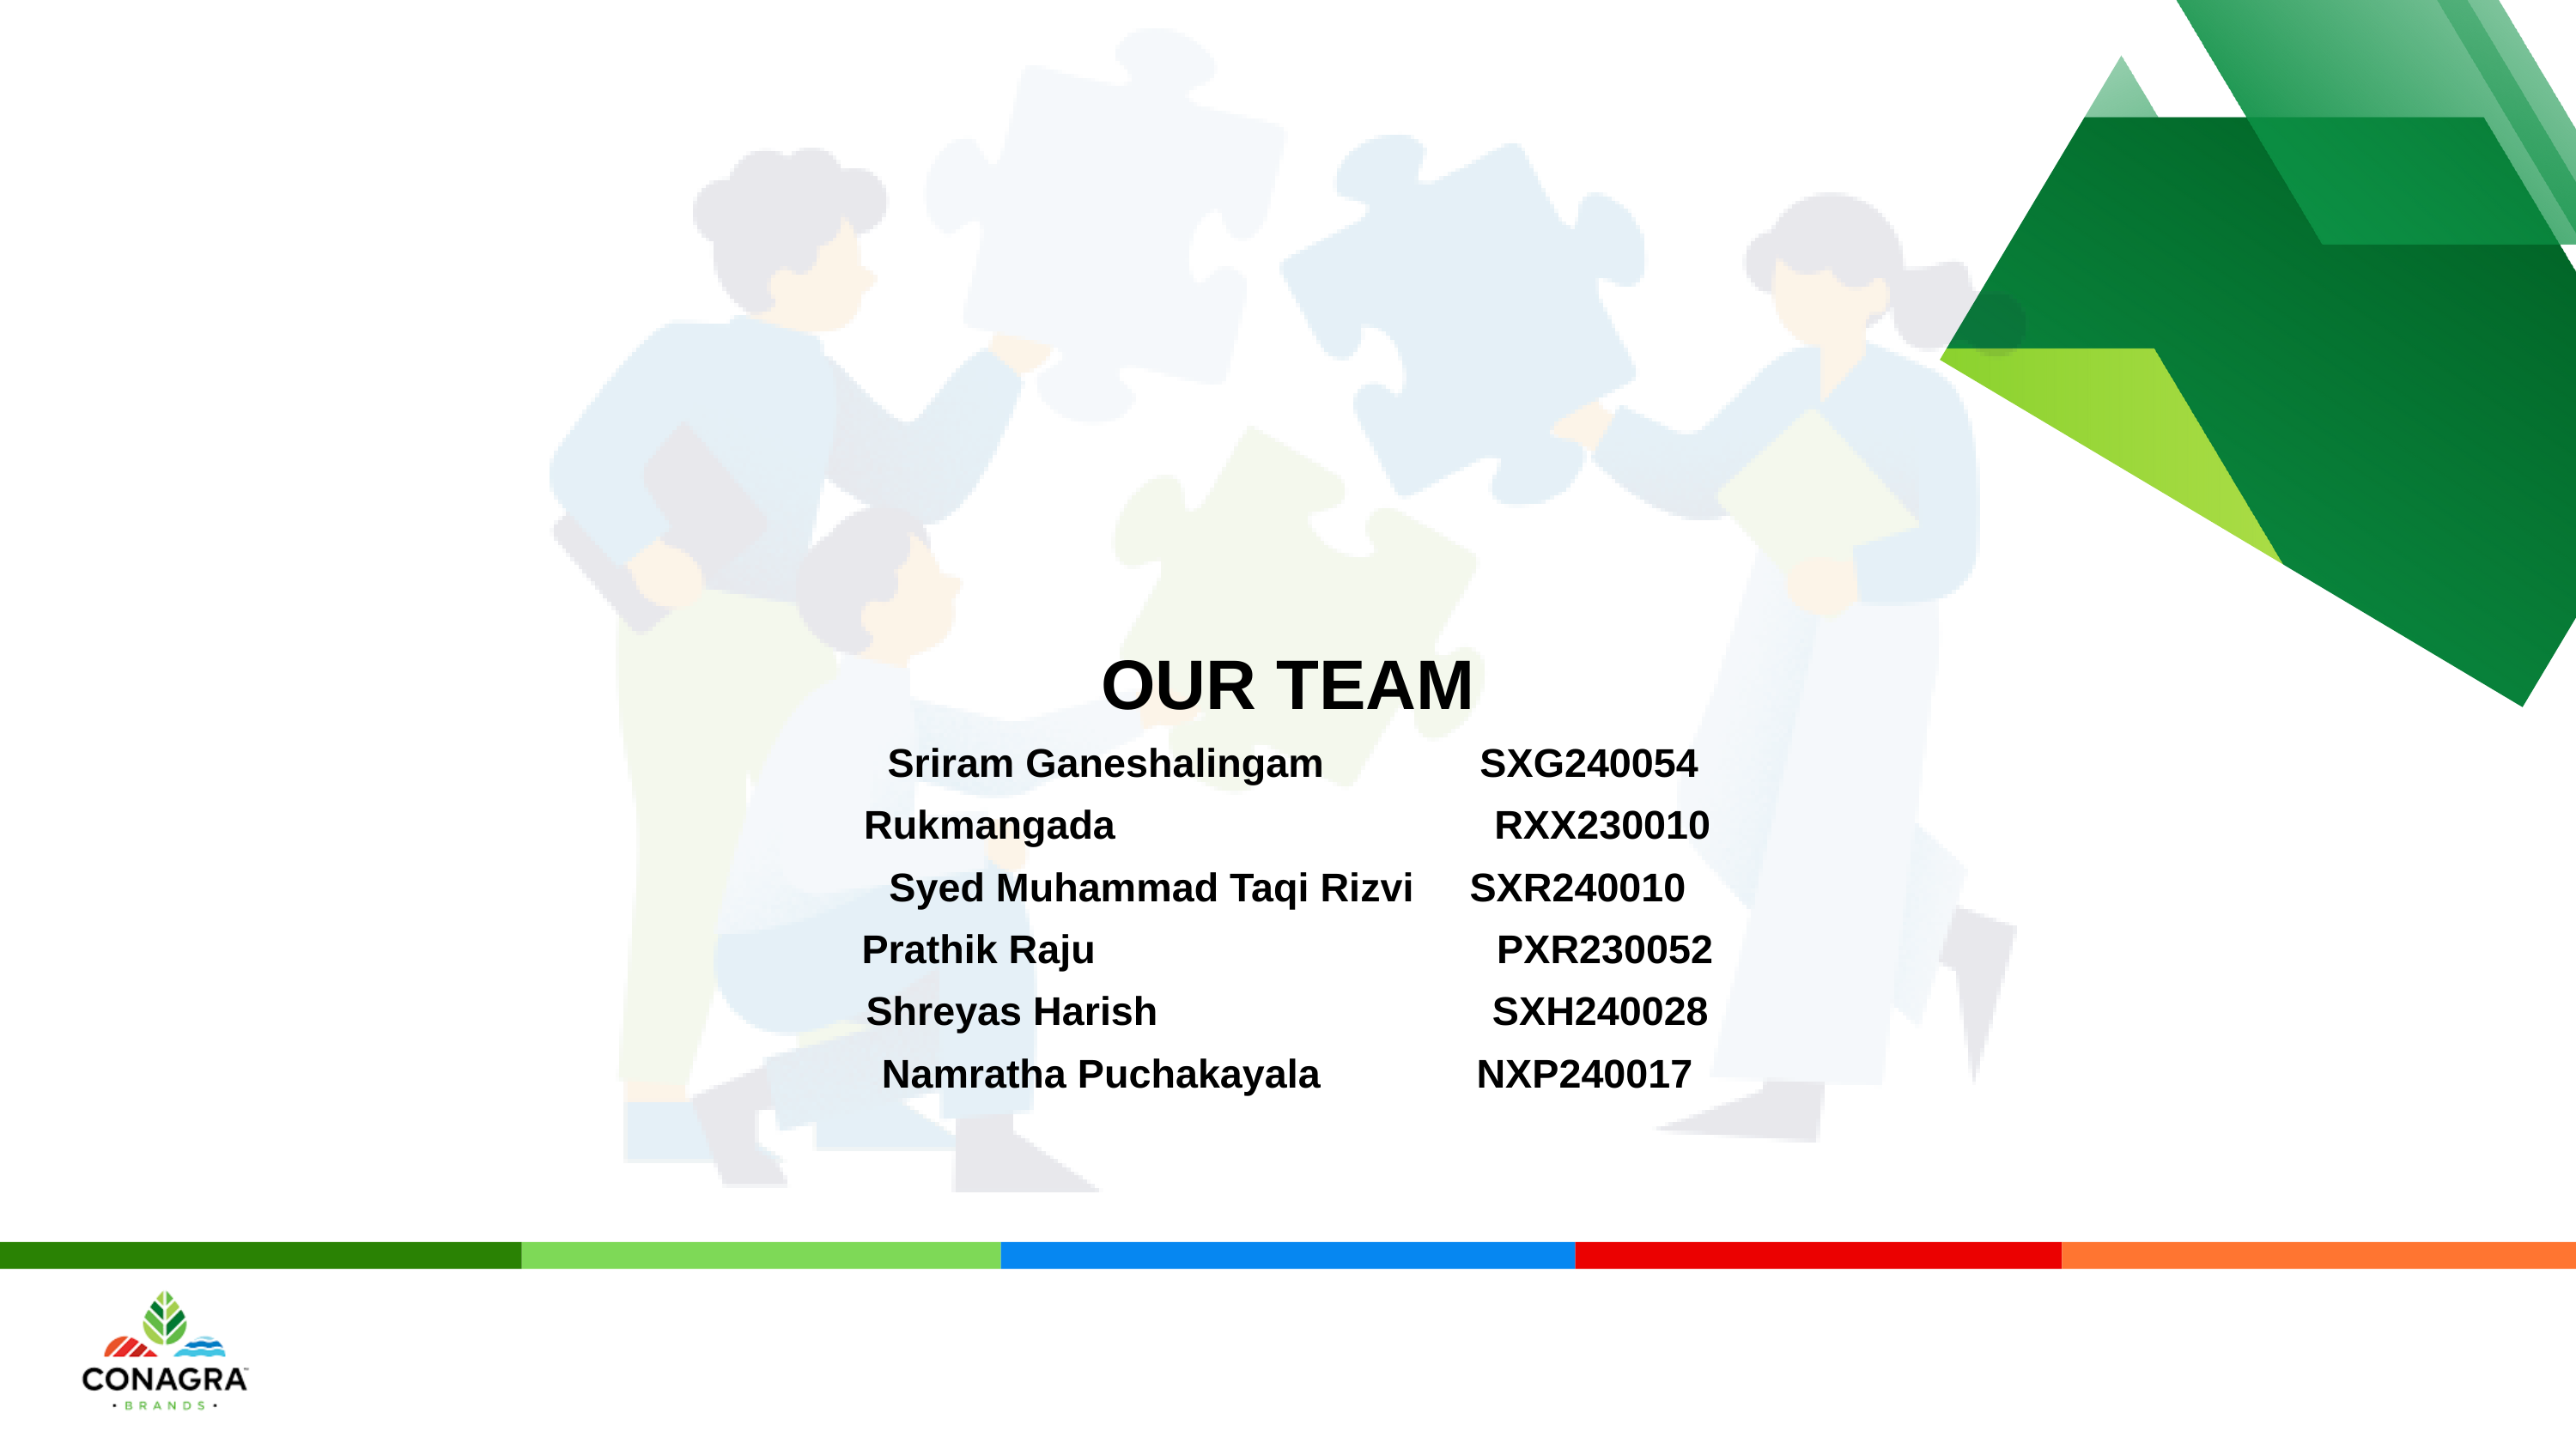

OUR TEAM
 Sriram Ganeshalingam              SXG240054
Rukmangada                                  RXX230010
Syed Muhammad Taqi Rizvi     SXR240010
Prathik Raju                                    PXR230052
Shreyas Harish                              SXH240028
Namratha Puchakayala              NXP240017